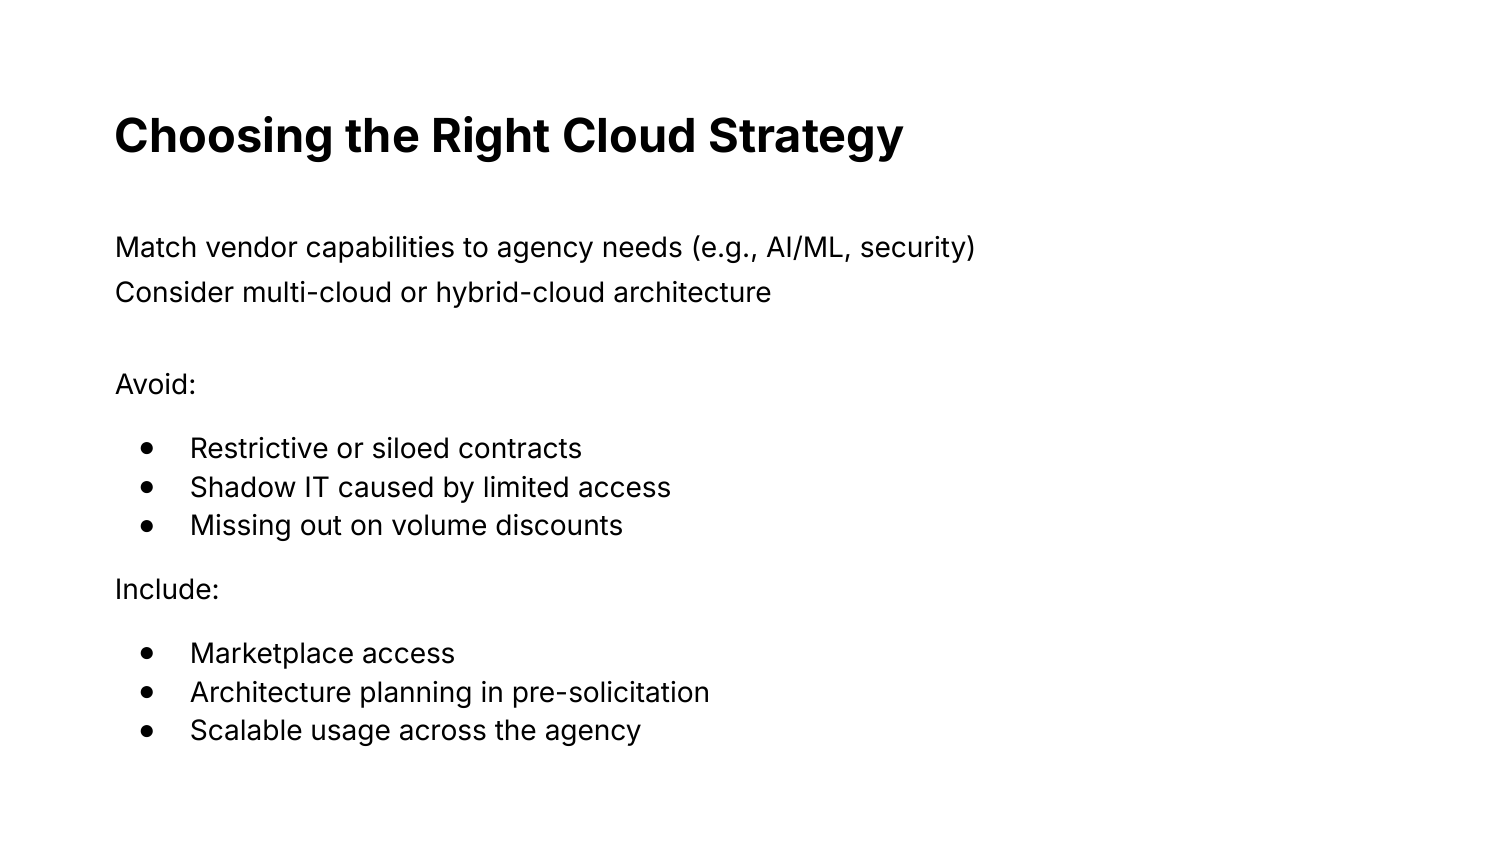

Choosing the Right Cloud Strategy
Match vendor capabilities to agency needs (e.g., AI/ML, security)
Consider multi-cloud or hybrid-cloud architecture
Avoid:
Restrictive or siloed contracts
Shadow IT caused by limited access
Missing out on volume discounts
Include:
Marketplace access
Architecture planning in pre-solicitation
Scalable usage across the agency